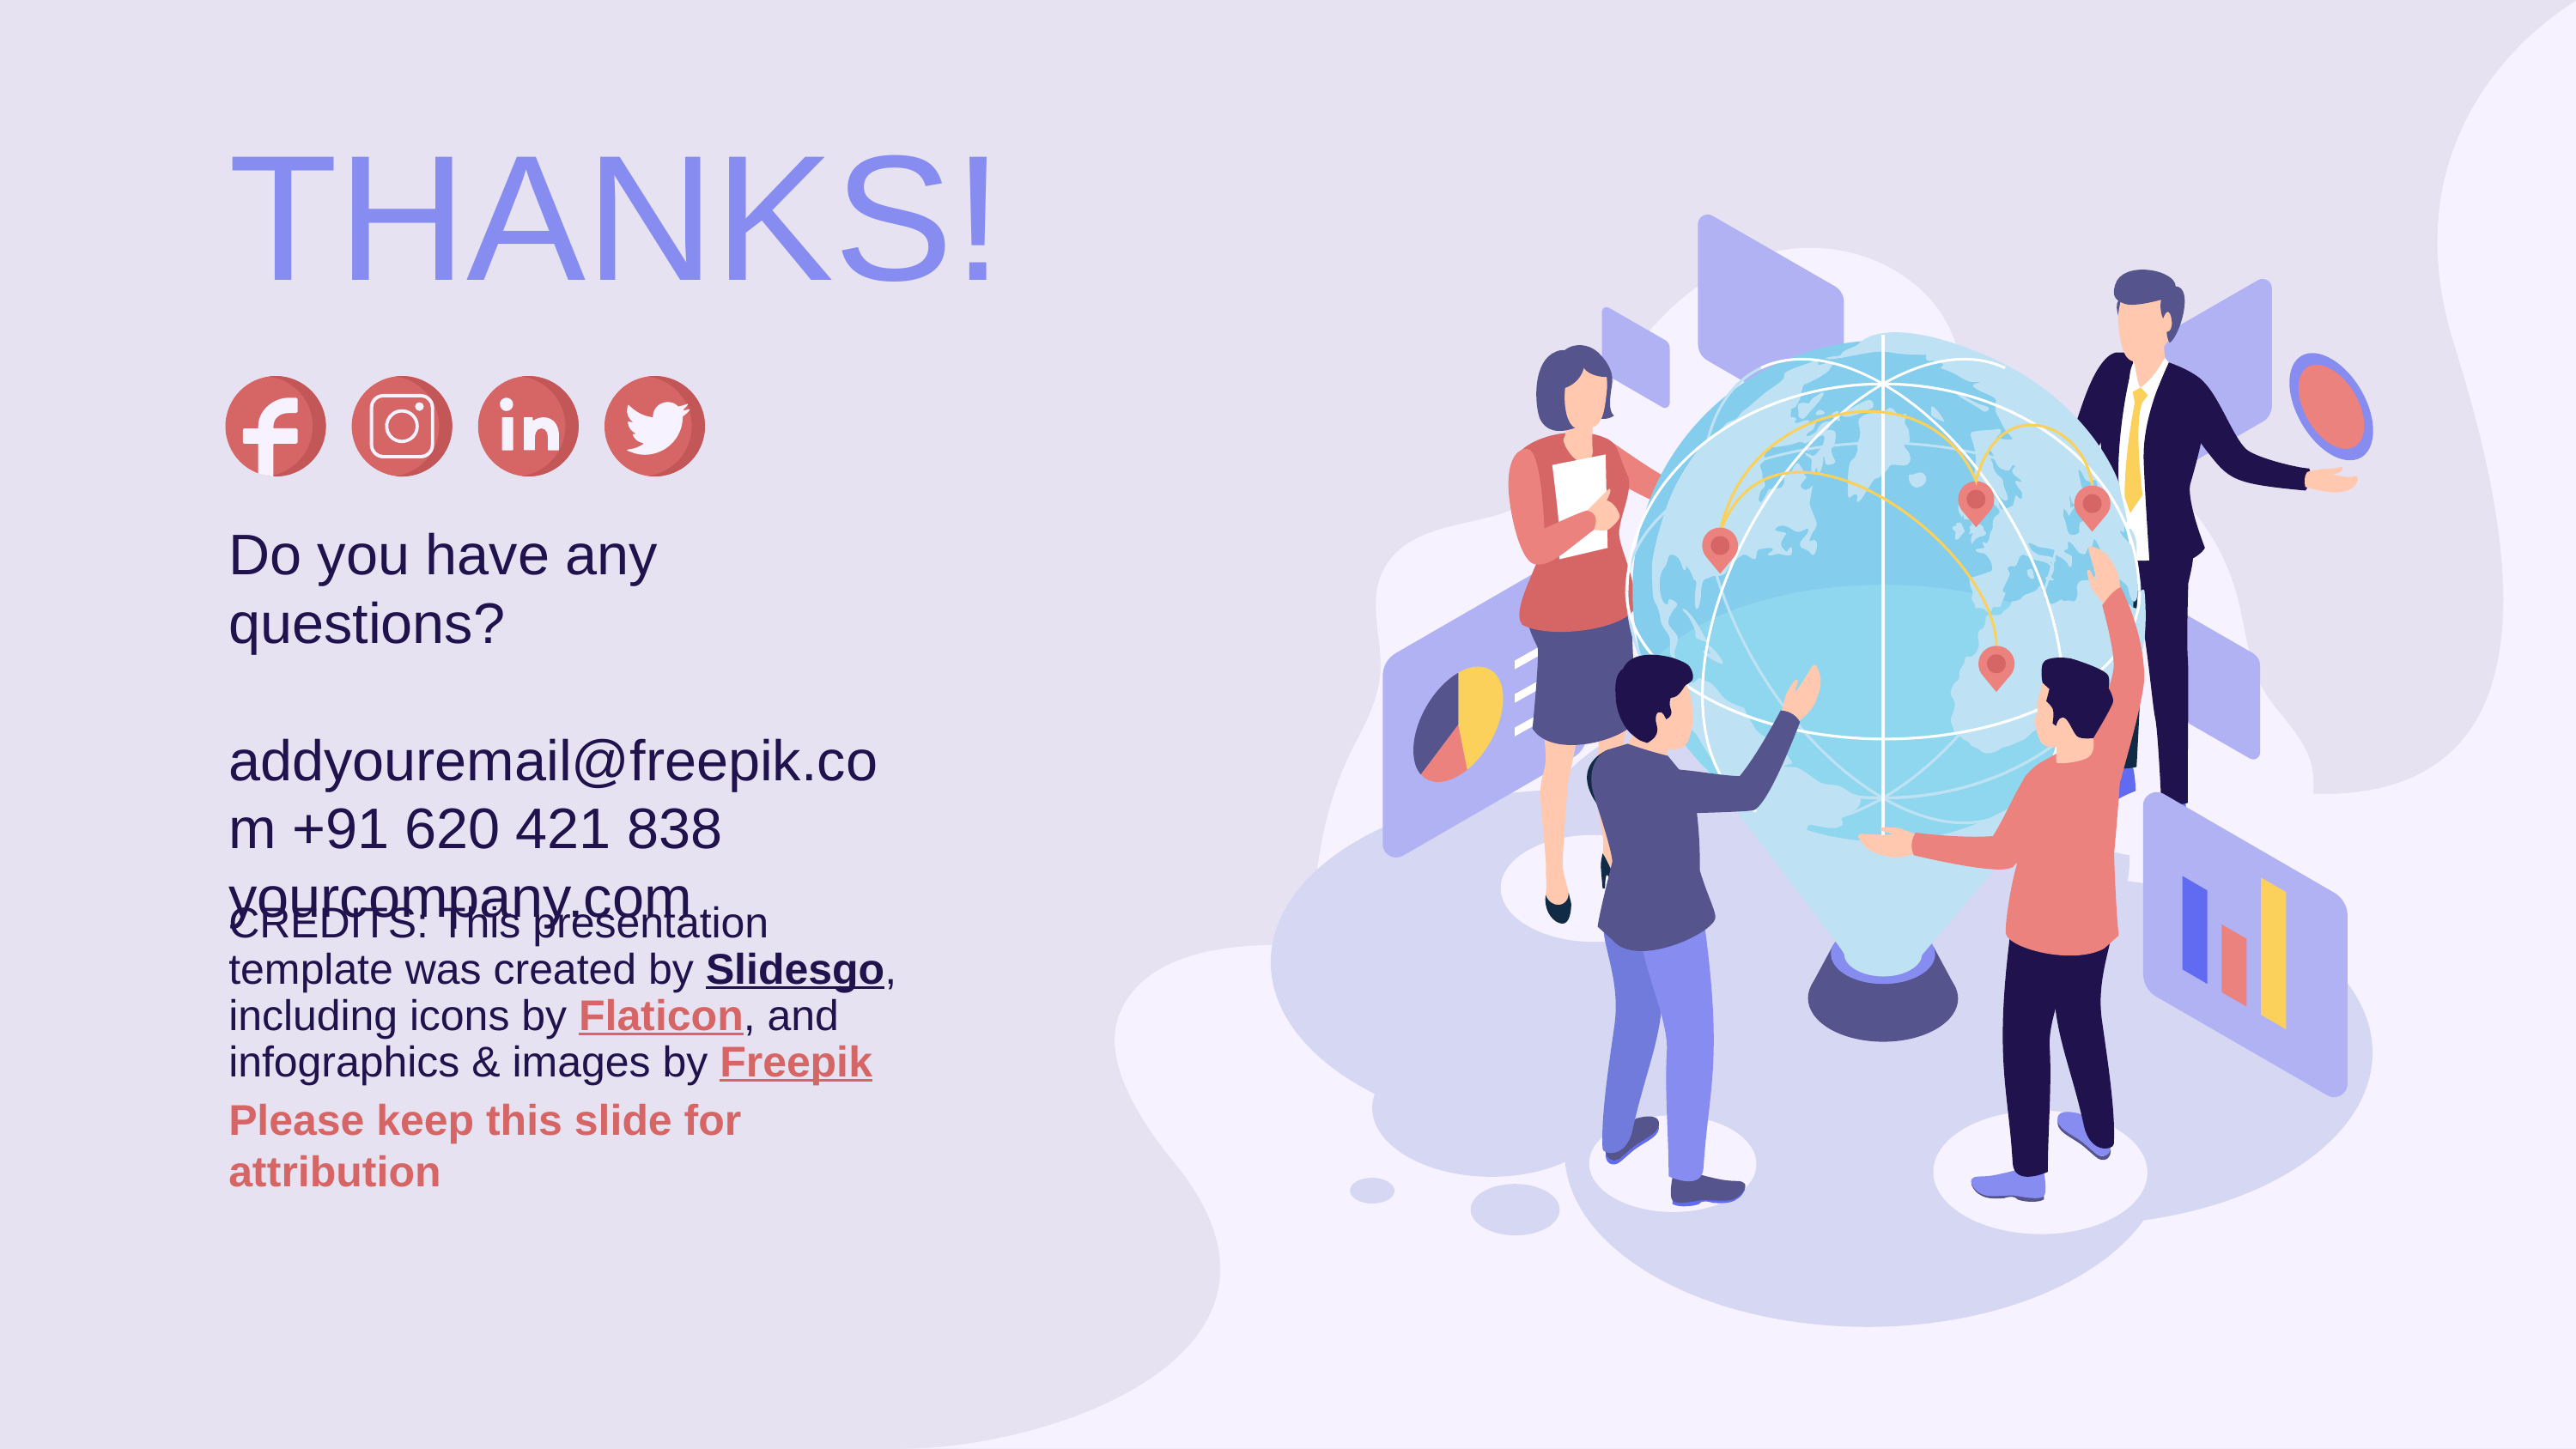

# THANKS!

Do you have any questions?

addyouremail@freepik.com +91 620 421 838 yourcompany.com
Please keep this slide for attribution